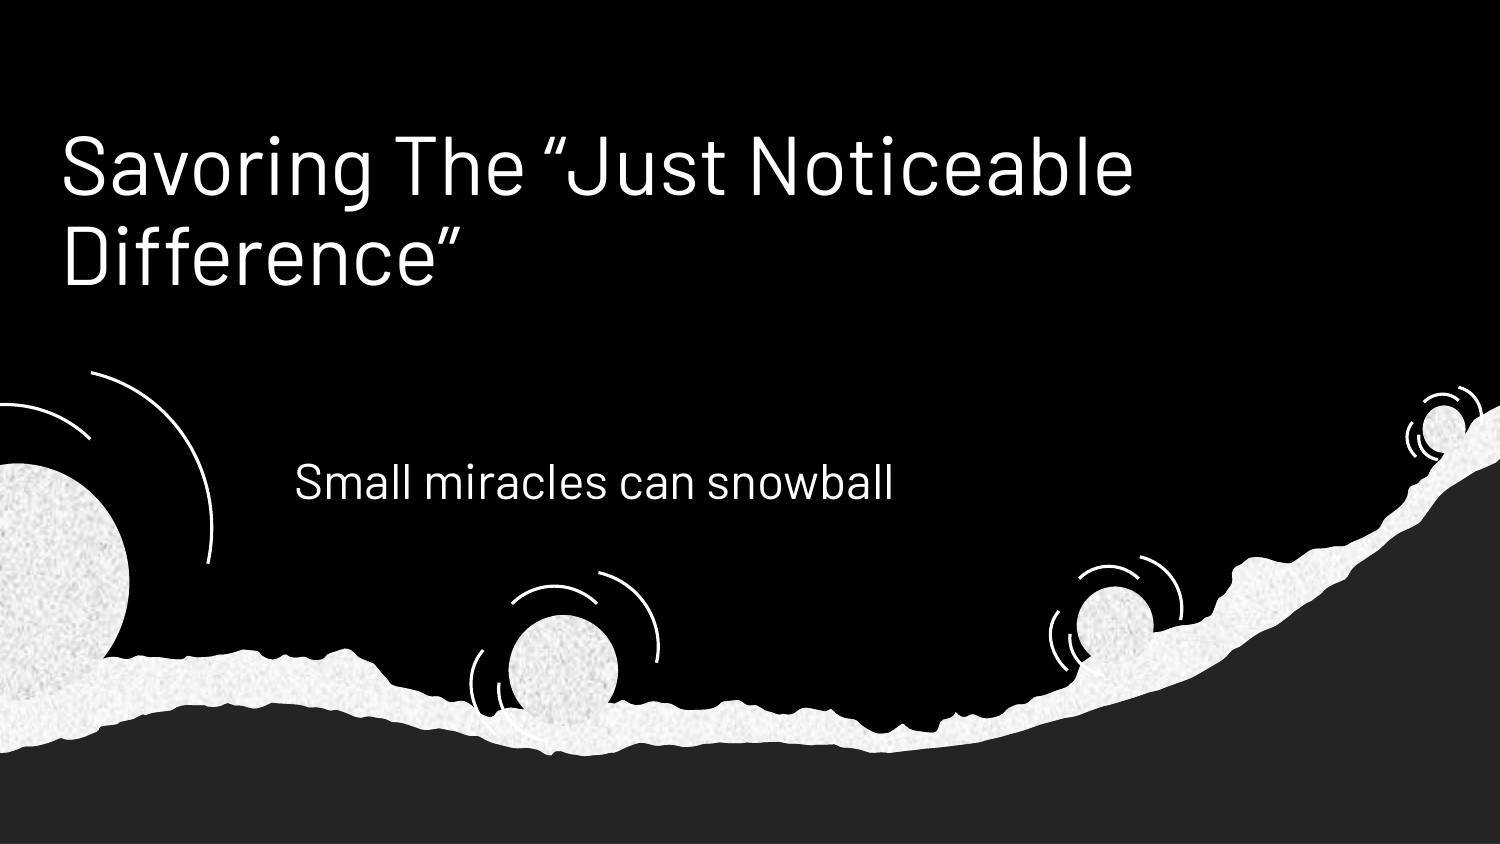

# Savoring The “Just Noticeable Difference”

Small miracles can snowball